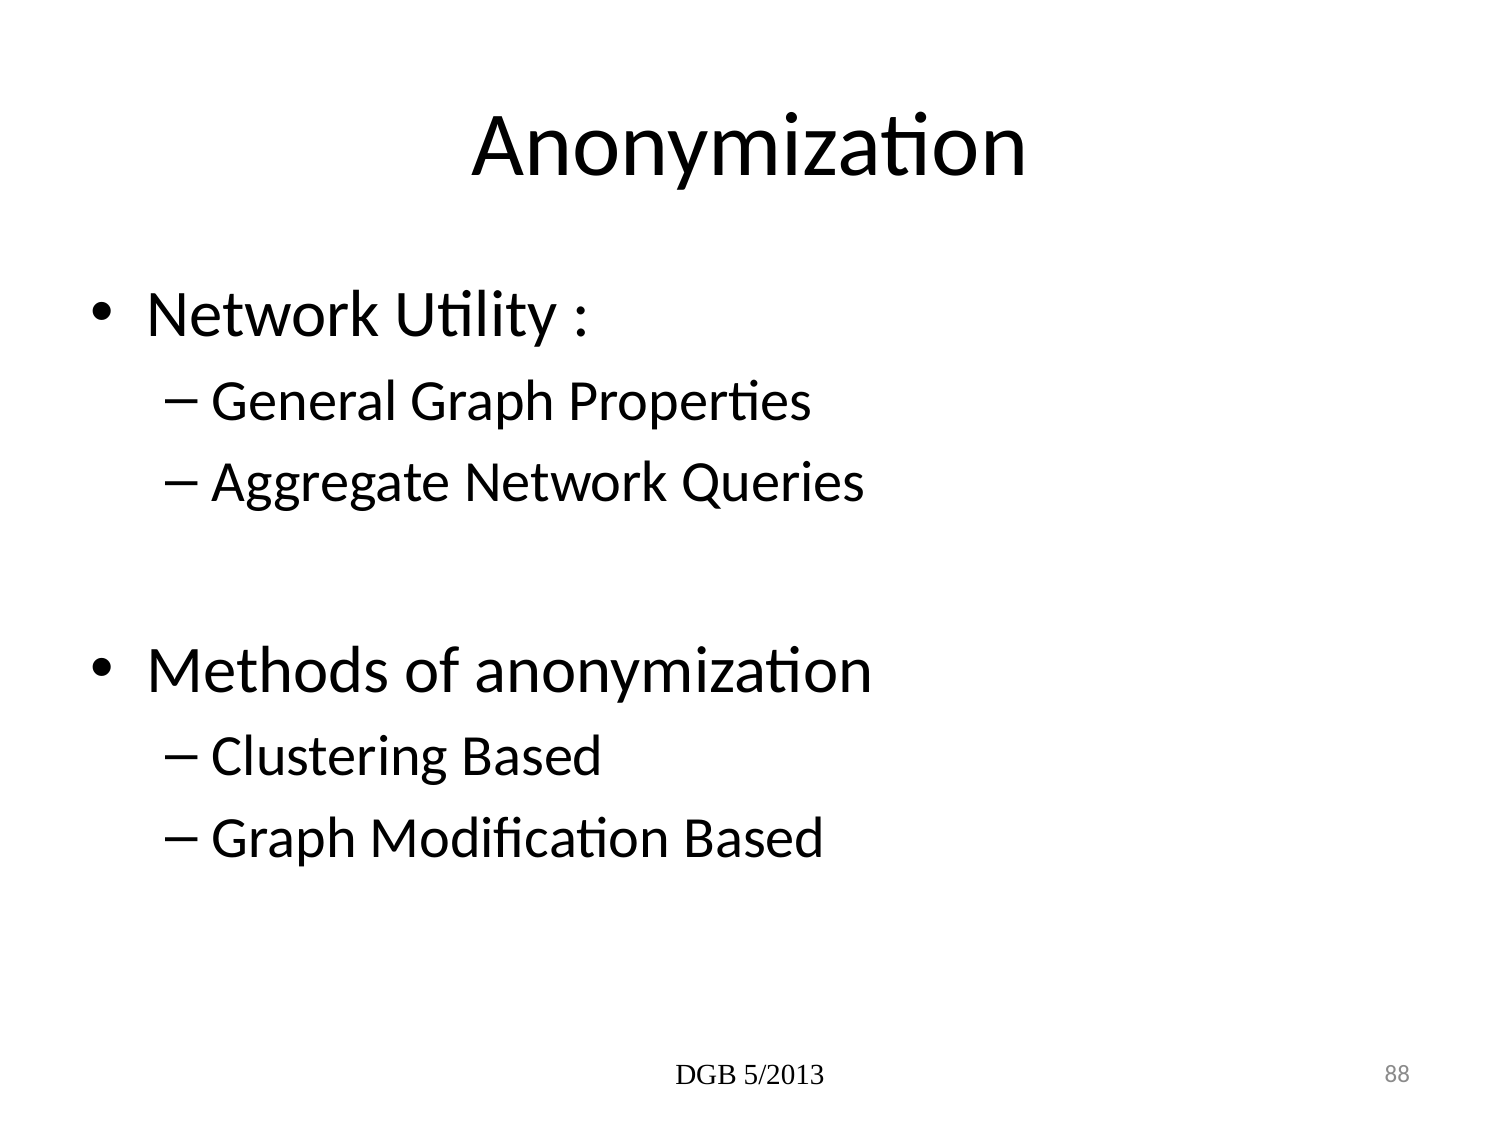

# Anonymization
Network Utility :
General Graph Properties
Aggregate Network Queries

Methods of anonymization
Clustering Based
Graph Modification Based
DGB 5/2013
88